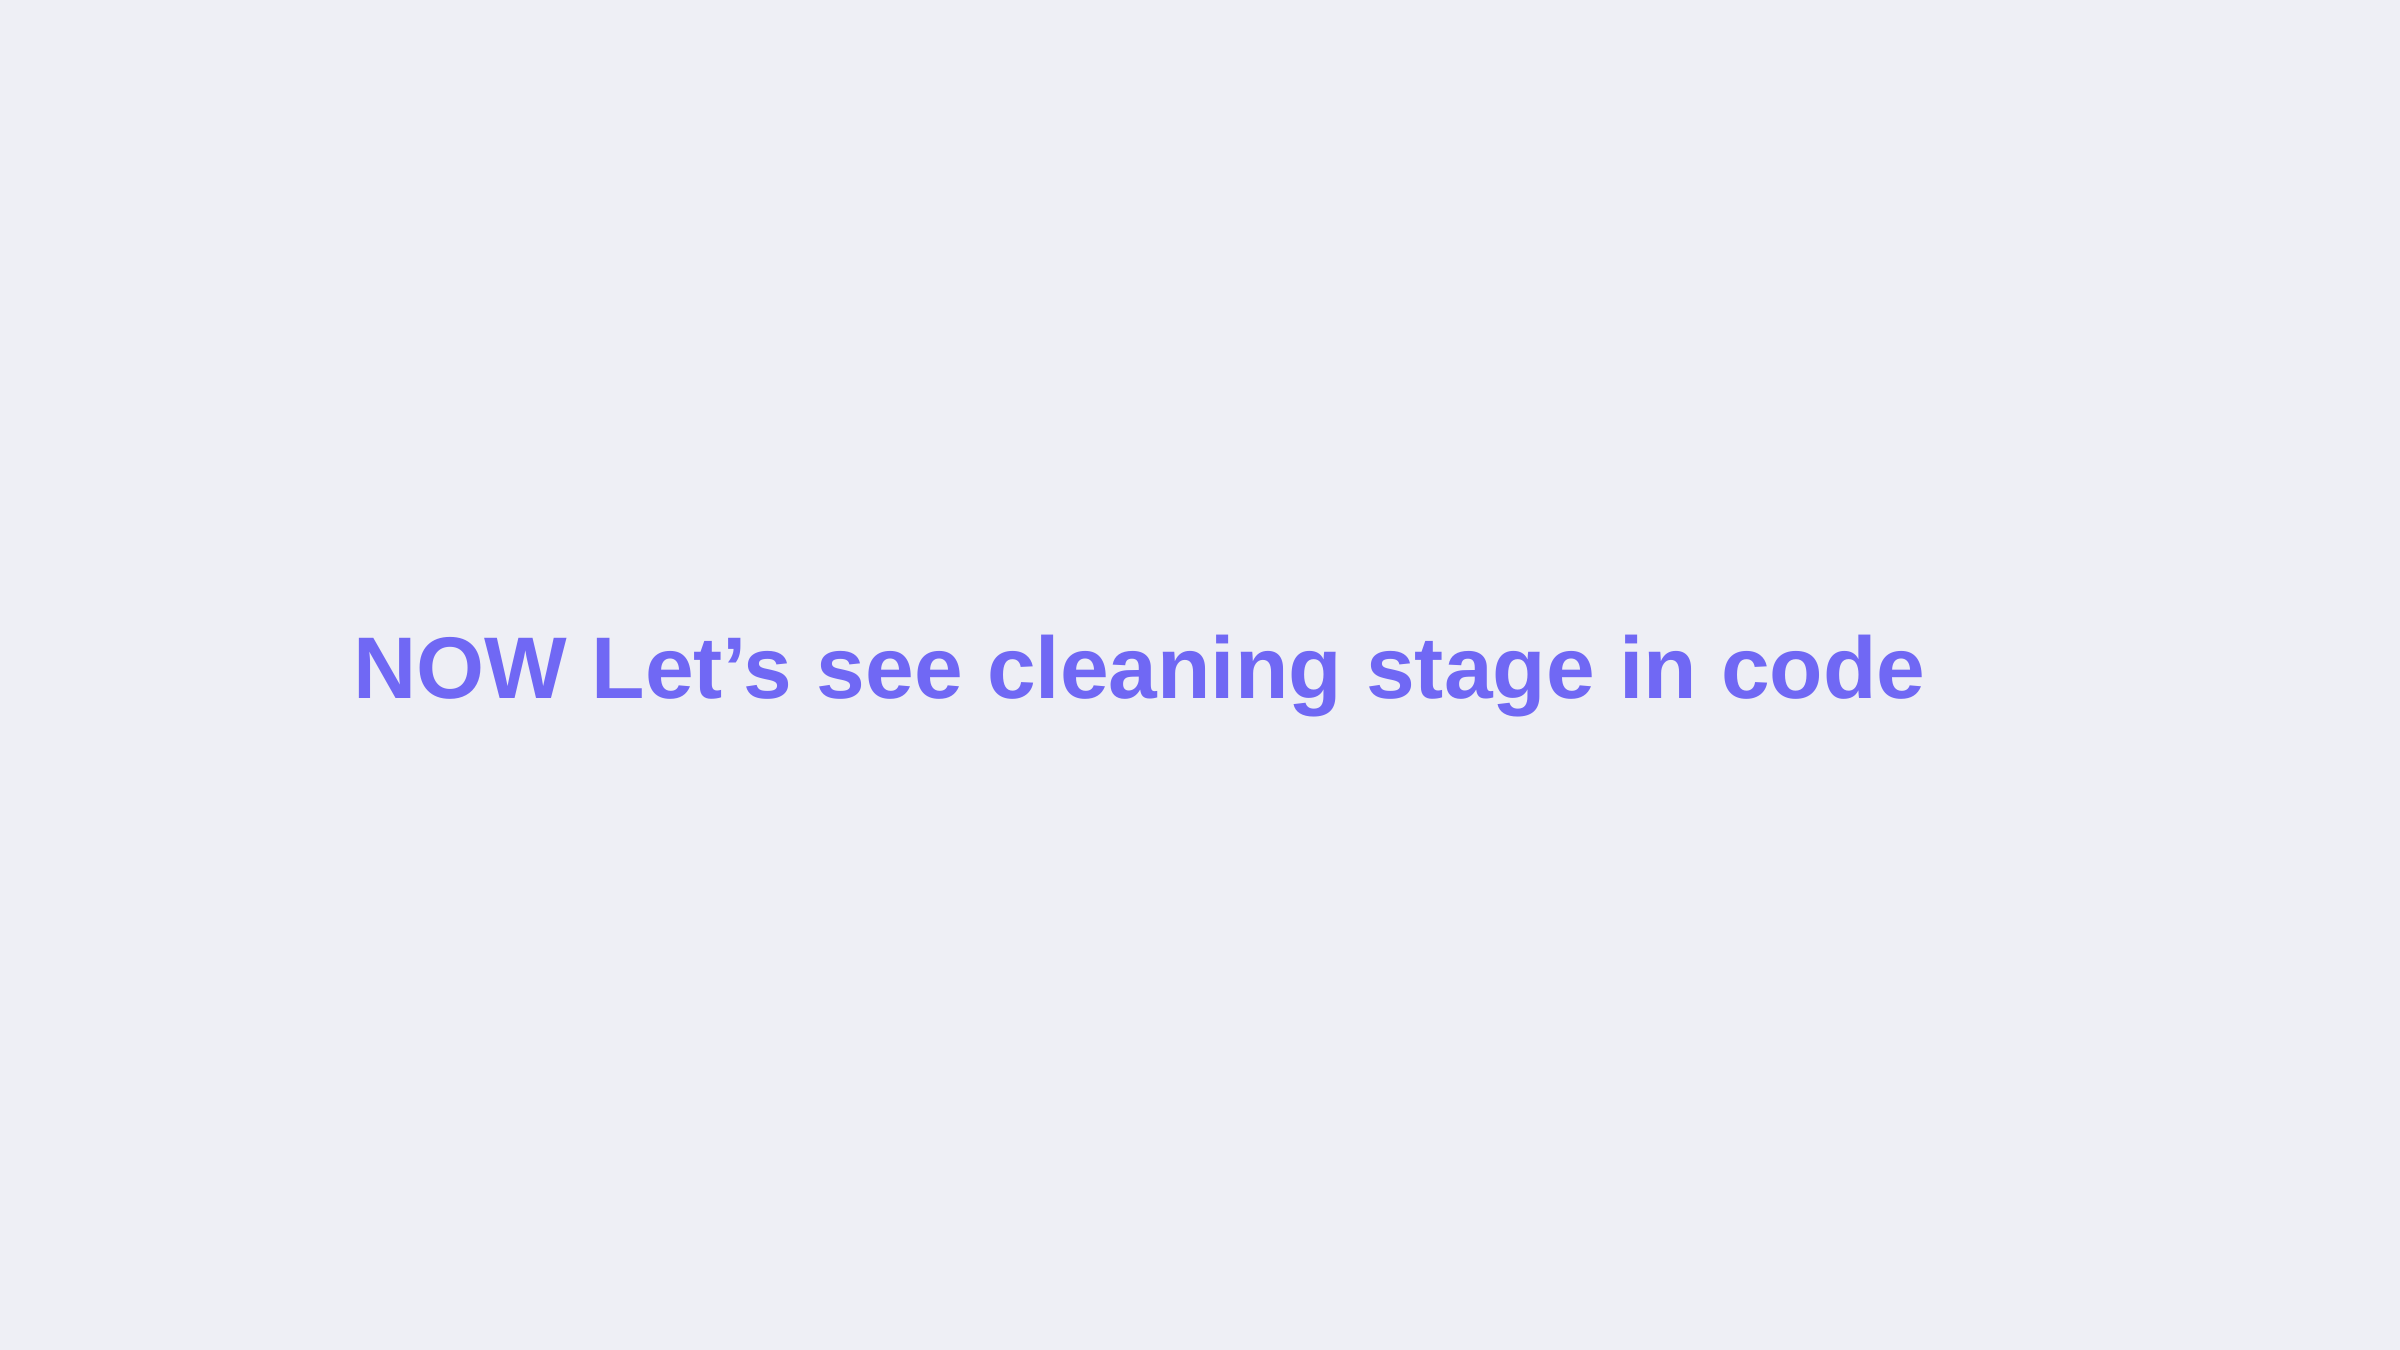

NOW Let’s see cleaning stage in code